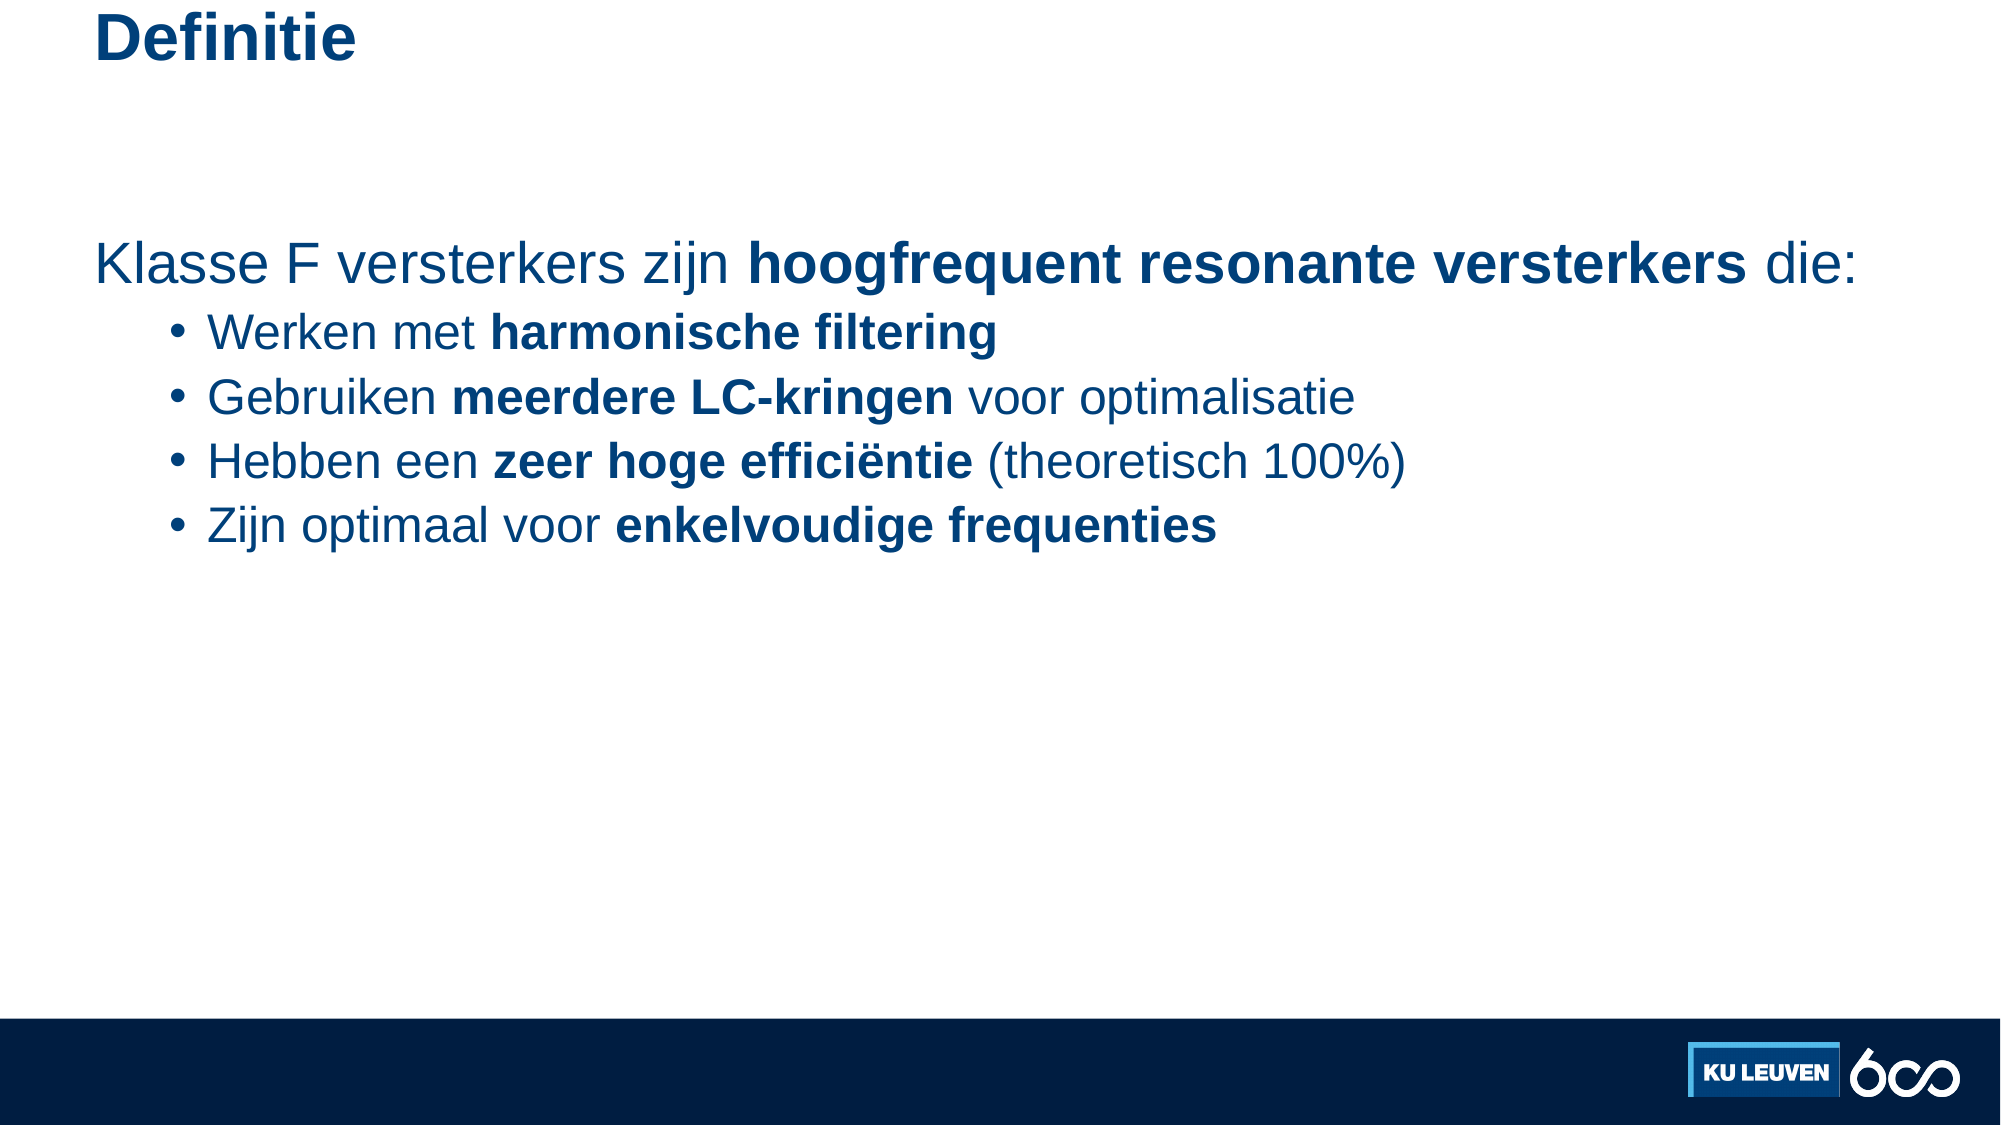

# Definitie

Klasse F versterkers zijn hoogfrequent resonante versterkers die:
Werken met harmonische filtering
Gebruiken meerdere LC-kringen voor optimalisatie
Hebben een zeer hoge efficiëntie (theoretisch 100%)
Zijn optimaal voor enkelvoudige frequenties